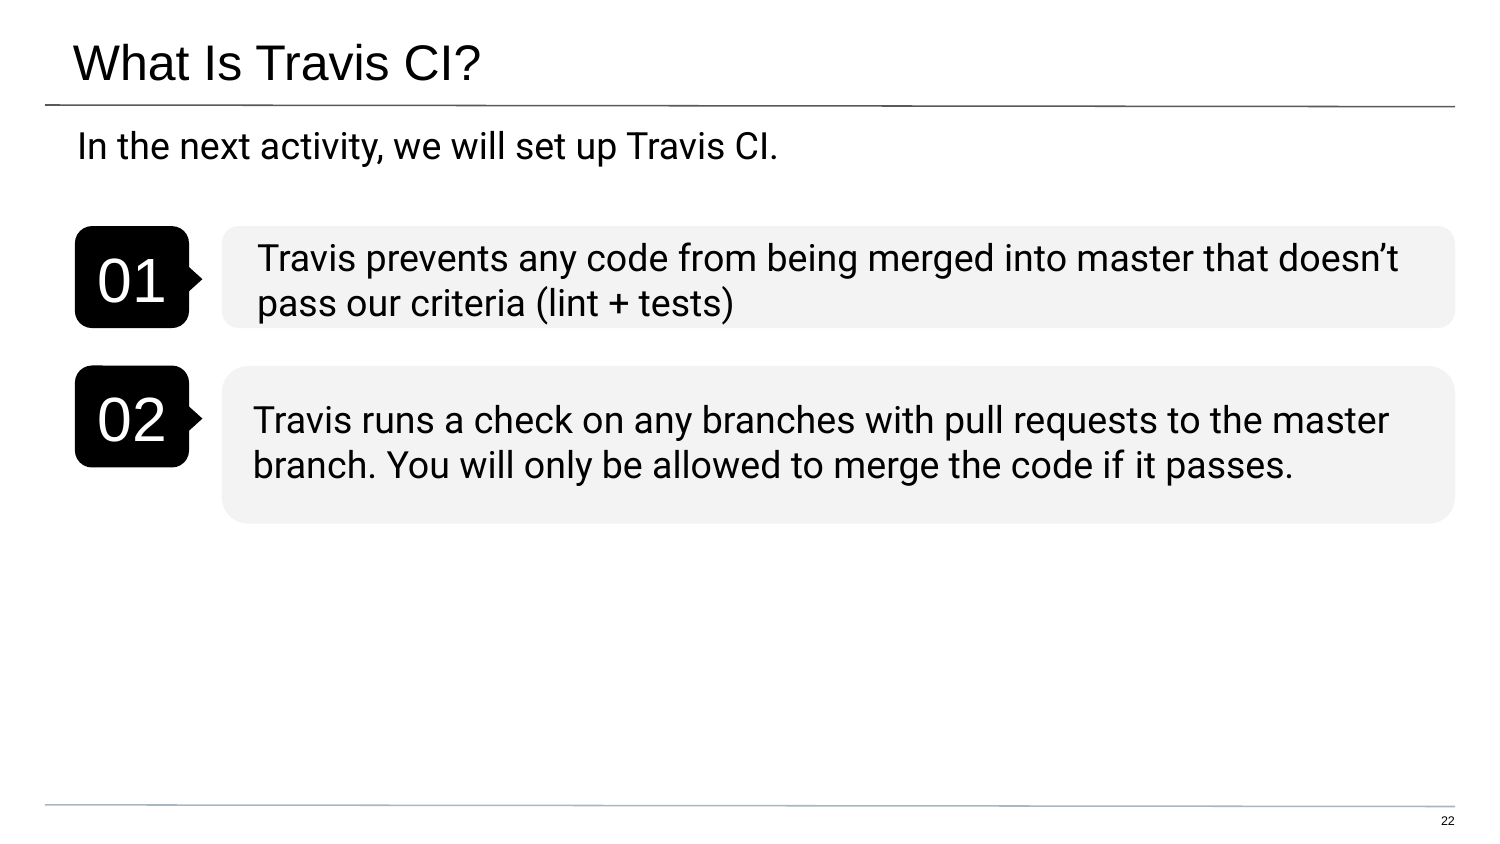

# What Is Travis CI?
In the next activity, we will set up Travis CI.
01

Travis prevents any code from being merged into master that doesn’t pass our criteria (lint + tests)
02

Travis runs a check on any branches with pull requests to the master branch. You will only be allowed to merge the code if it passes.

22